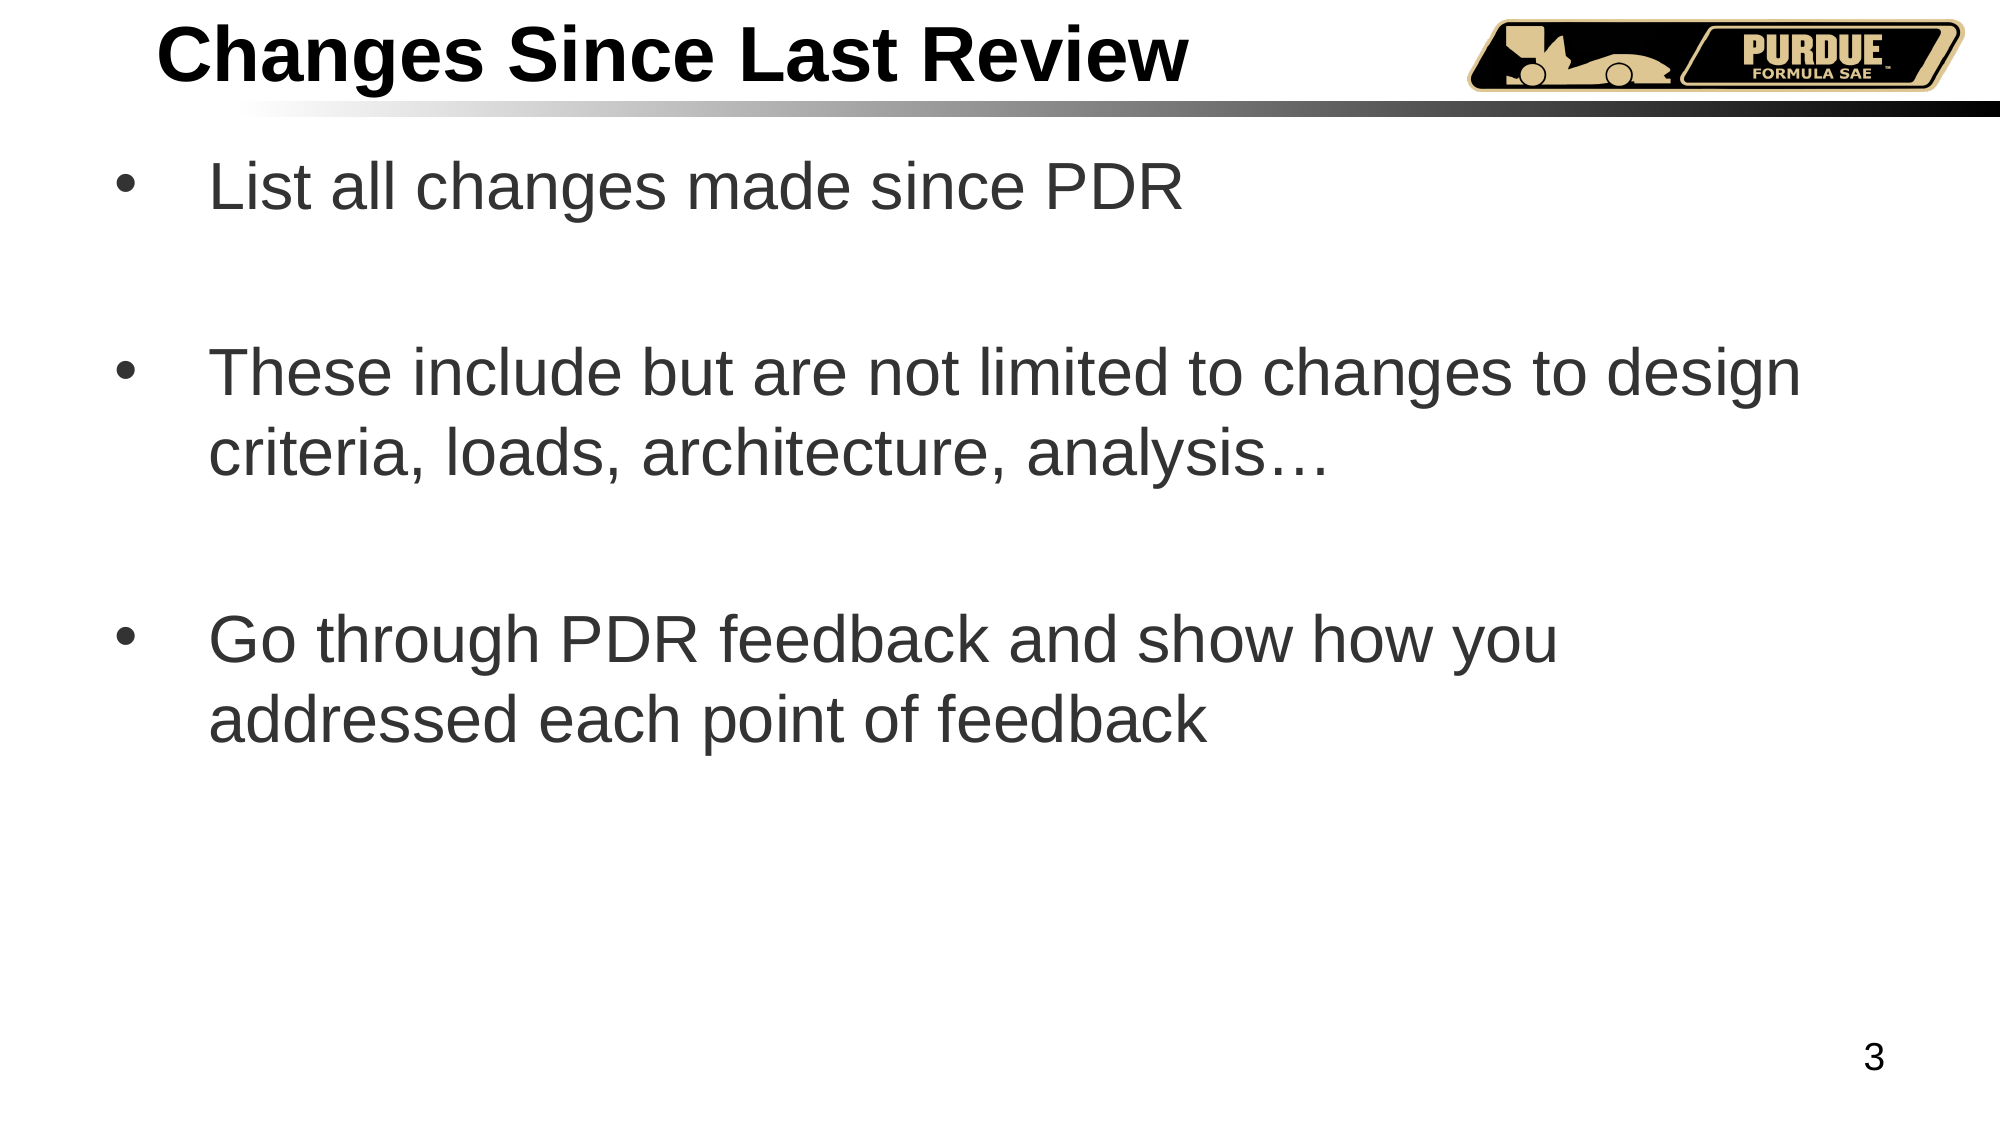

# Changes Since Last Review
List all changes made since PDR

These include but are not limited to changes to design criteria, loads, architecture, analysis…

Go through PDR feedback and show how you addressed each point of feedback
3